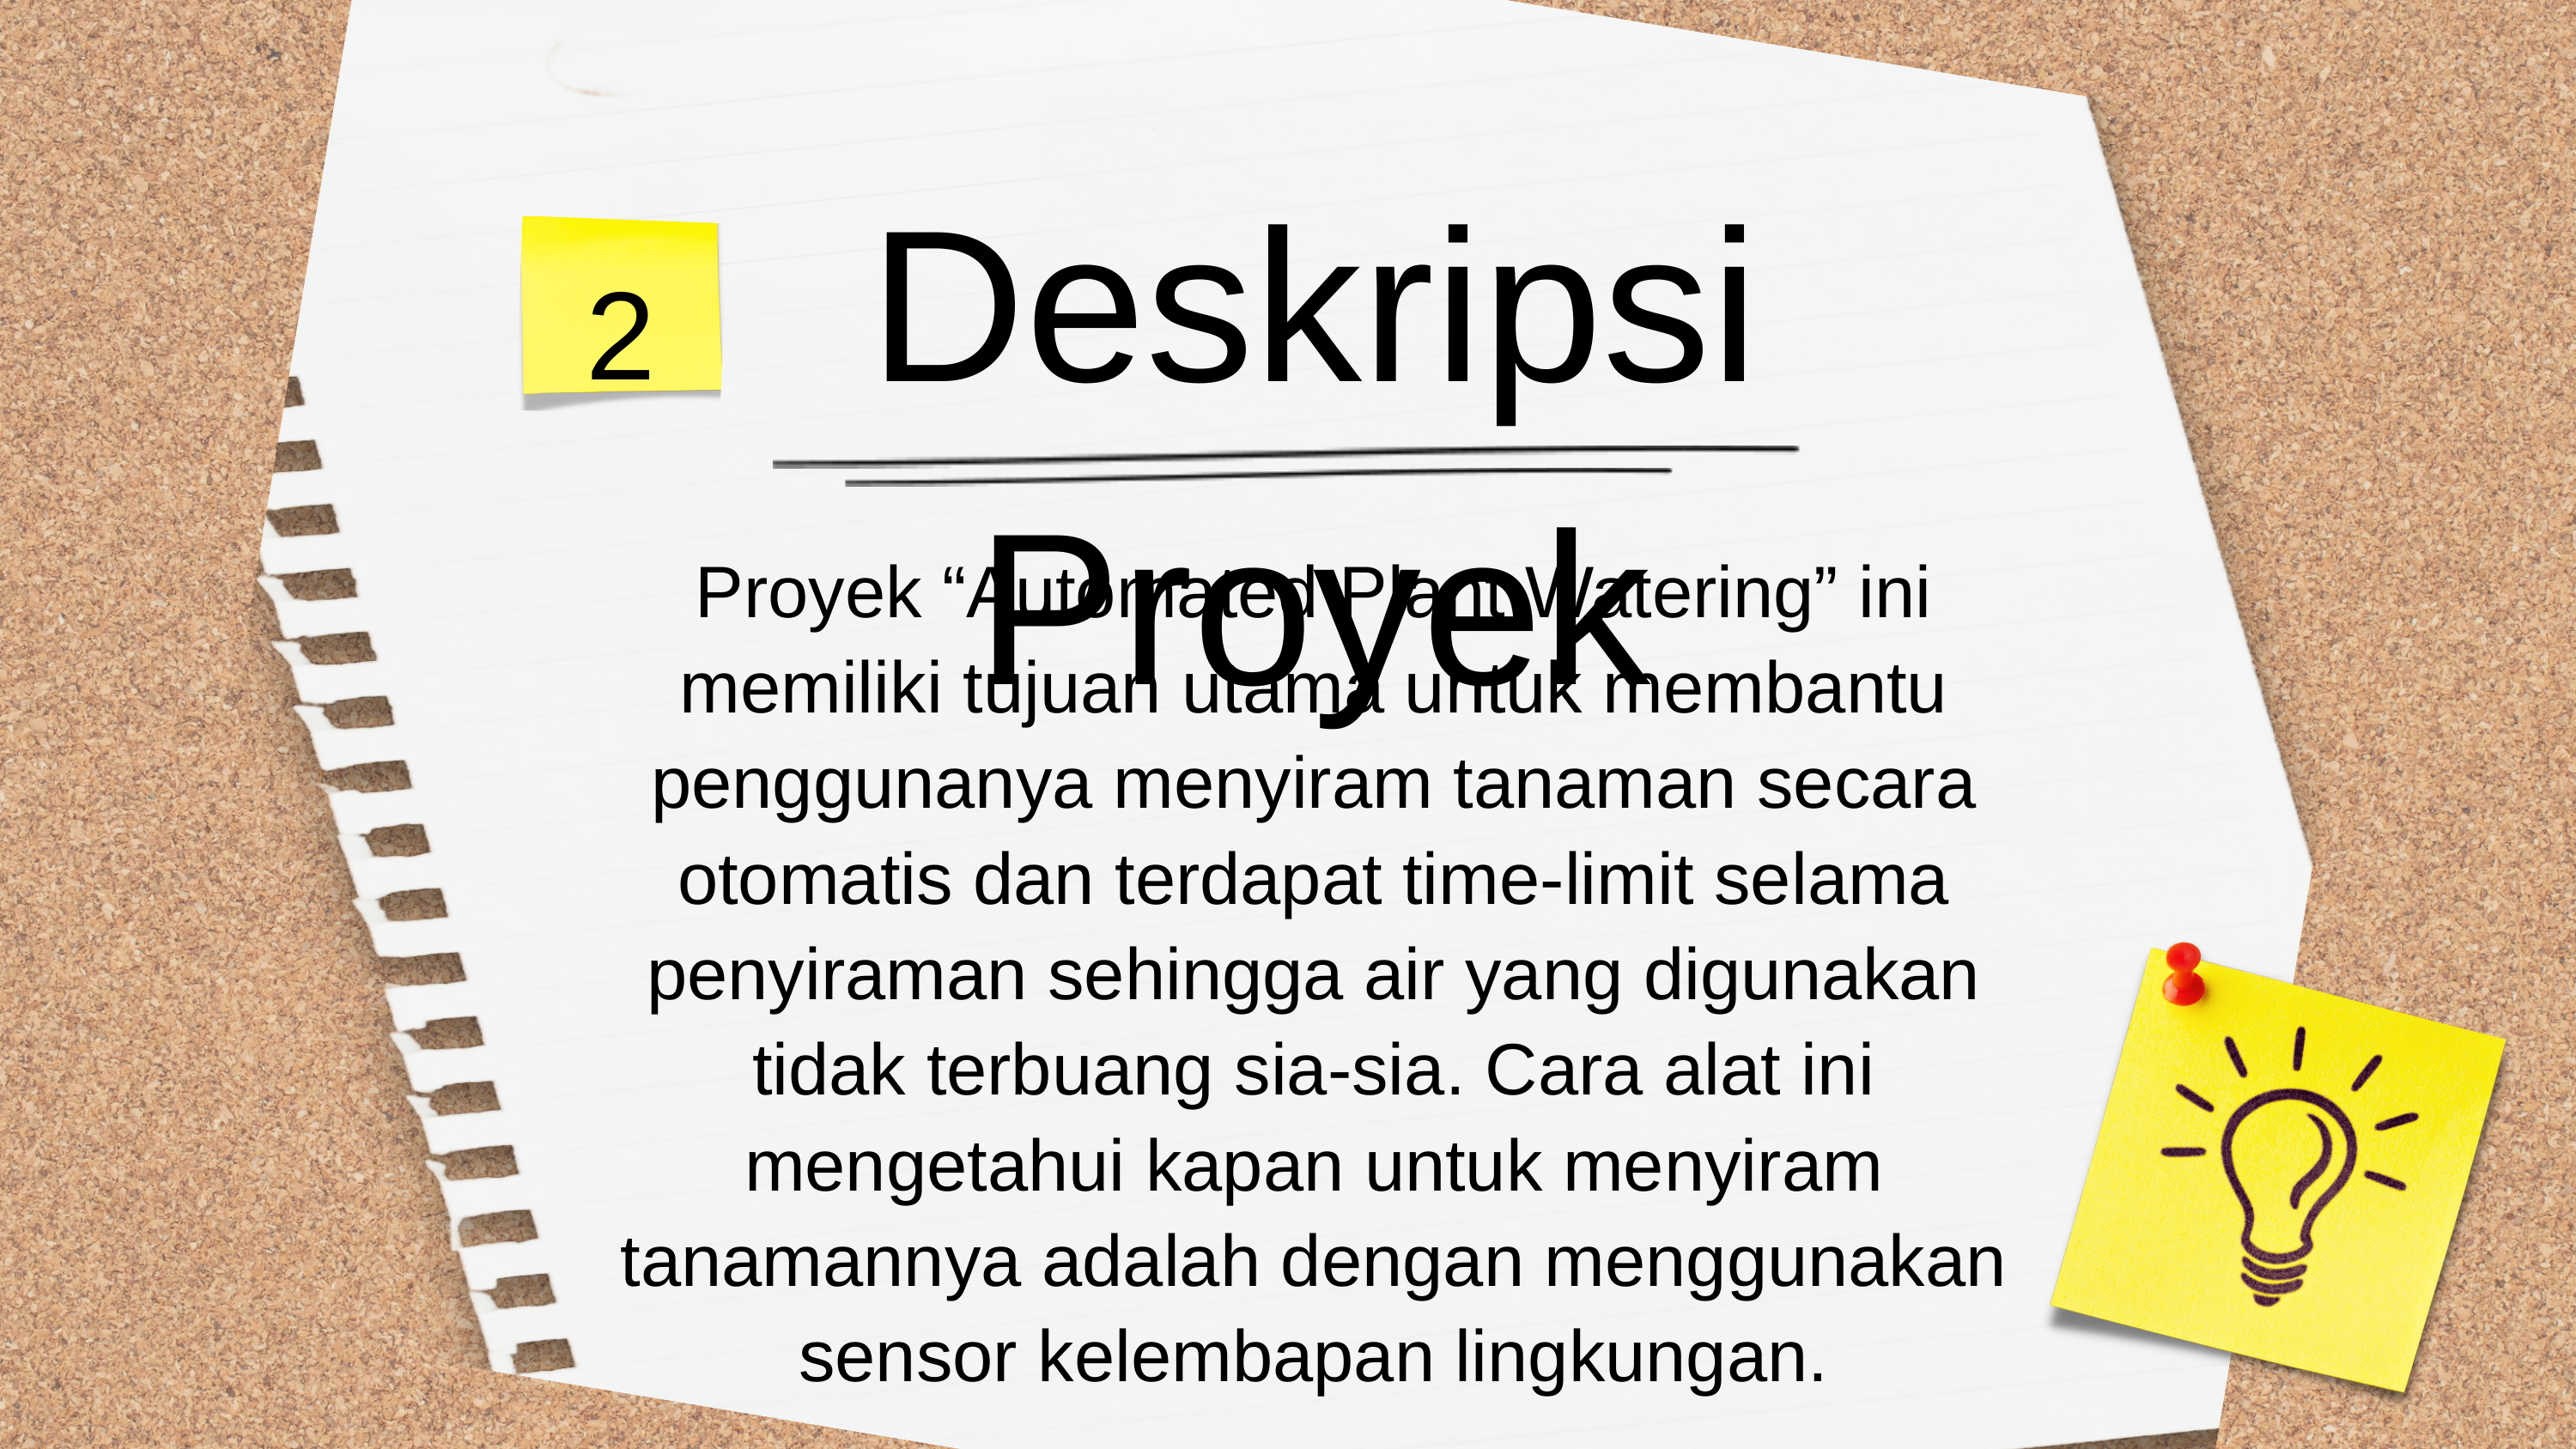

Deskripsi Proyek
2

Proyek “Automated Plant Watering” ini memiliki tujuan utama untuk membantu penggunanya menyiram tanaman secara otomatis dan terdapat time-limit selama penyiraman sehingga air yang digunakan tidak terbuang sia-sia. Cara alat ini mengetahui kapan untuk menyiram tanamannya adalah dengan menggunakan sensor kelembapan lingkungan.